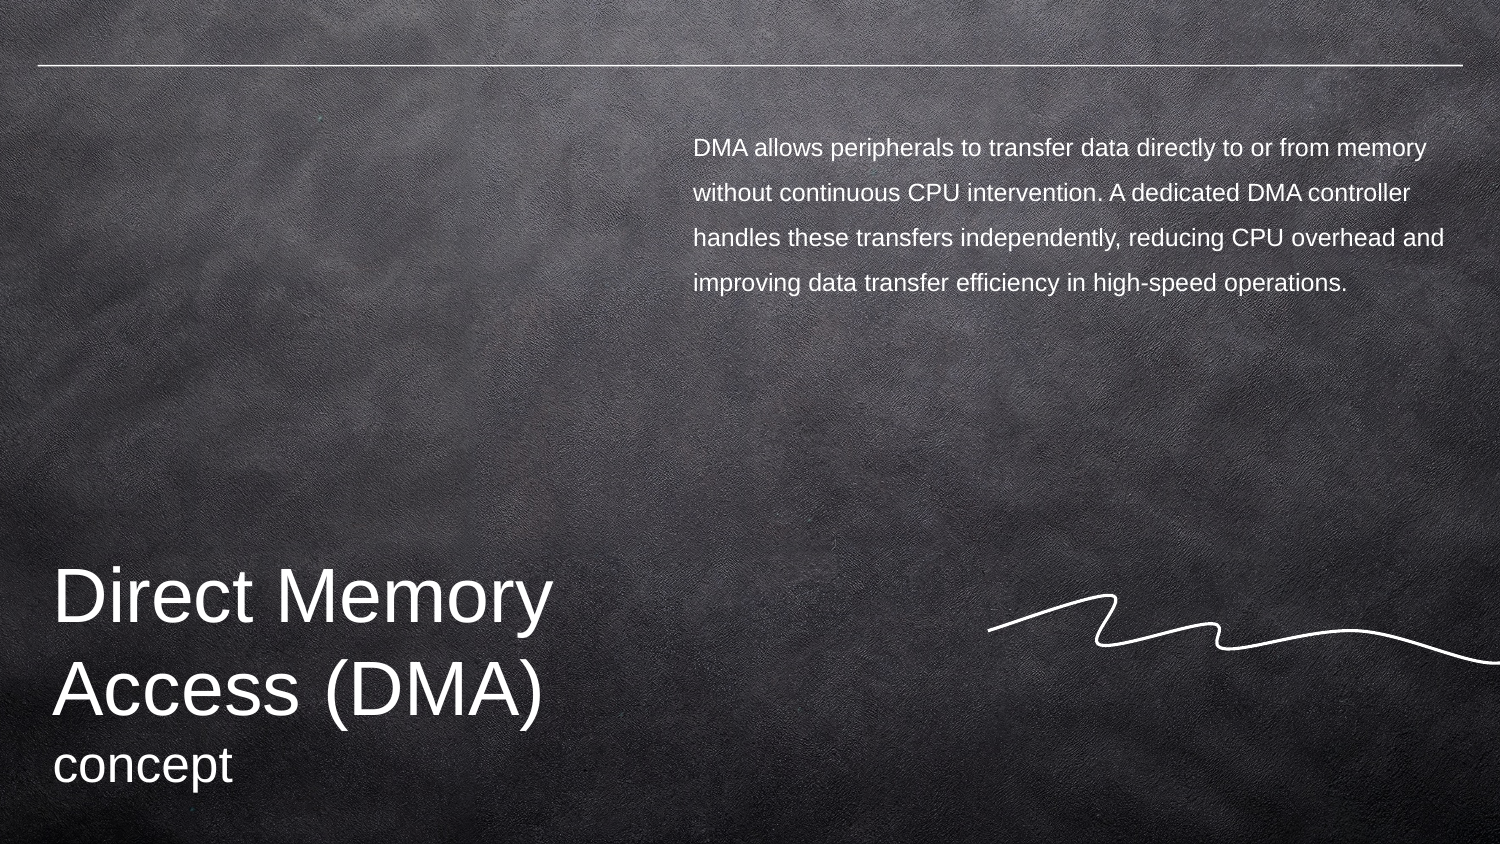

DMA allows peripherals to transfer data directly to or from memory without continuous CPU intervention. A dedicated DMA controller handles these transfers independently, reducing CPU overhead and improving data transfer efficiency in high-speed operations.
# Direct Memory Access (DMA) concept